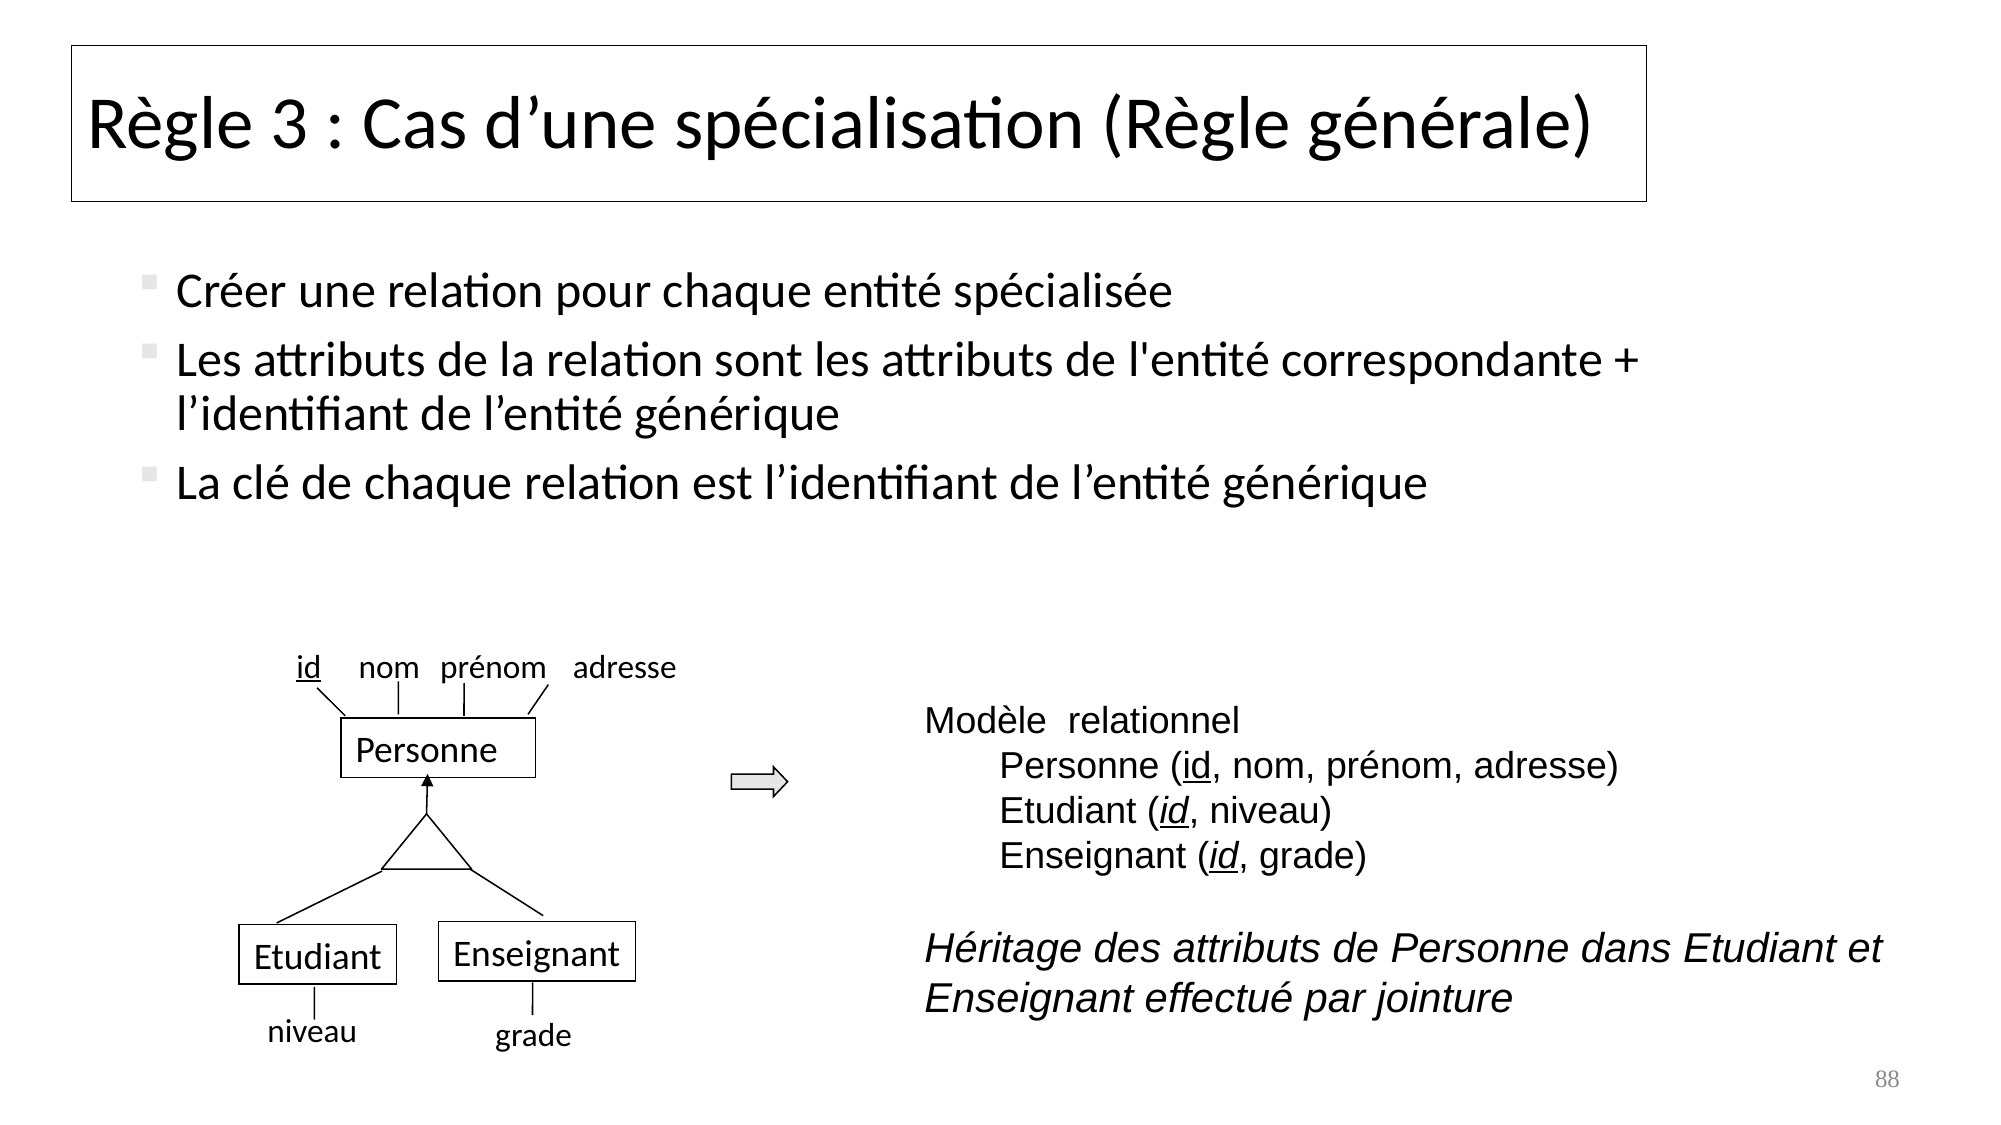

# Règle 3 : Cas d’une spécialisation (Règle générale)
Créer une relation pour chaque entité spécialisée
Les attributs de la relation sont les attributs de l'entité correspondante + l’identifiant de l’entité générique
La clé de chaque relation est l’identifiant de l’entité générique
id
nom
prénom
adresse

Modèle  relationnel
Personne (id, nom, prénom, adresse)
Etudiant (id, niveau)
Enseignant (id, grade)

Héritage des attributs de Personne dans Etudiant et Enseignant effectué par jointure
Personne

Enseignant
Etudiant

niveau
grade
88